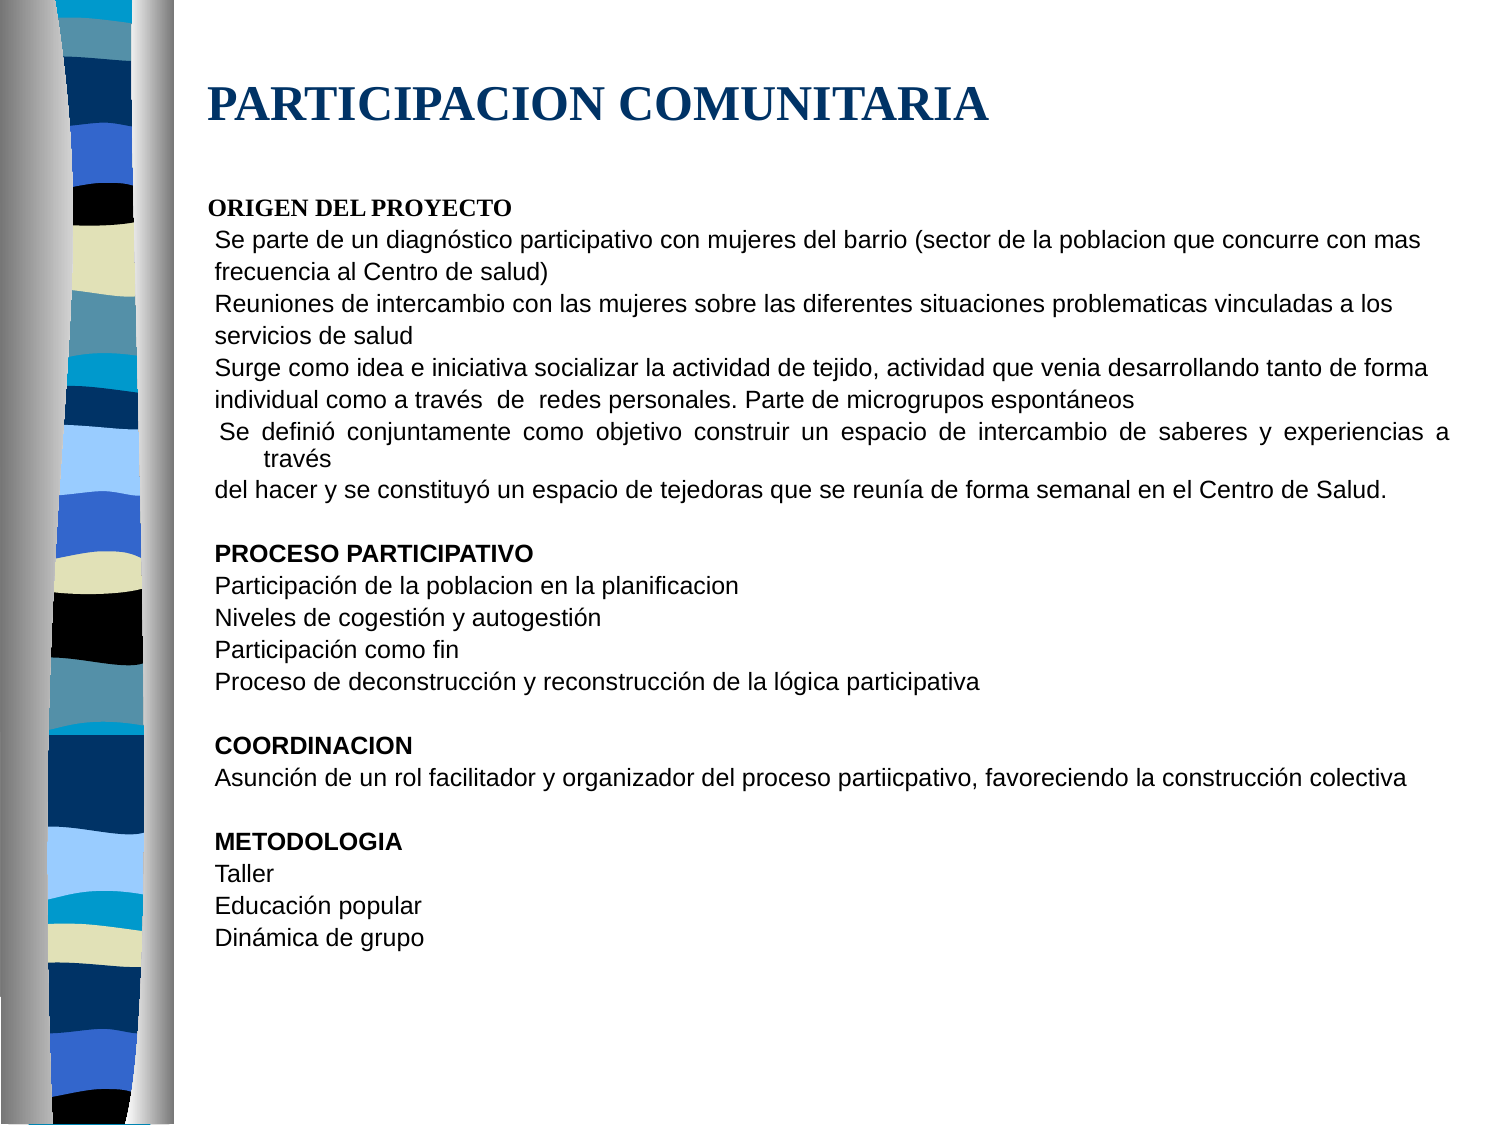

# PARTICIPACION COMUNITARIA
ORIGEN DEL PROYECTO
 Se parte de un diagnóstico participativo con mujeres del barrio (sector de la poblacion que concurre con mas
 frecuencia al Centro de salud)
 Reuniones de intercambio con las mujeres sobre las diferentes situaciones problematicas vinculadas a los
 servicios de salud
 Surge como idea e iniciativa socializar la actividad de tejido, actividad que venia desarrollando tanto de forma
 individual como a través  de  redes personales. Parte de microgrupos espontáneos
 Se definió conjuntamente como objetivo construir un espacio de intercambio de saberes y experiencias a través
 del hacer y se constituyó un espacio de tejedoras que se reunía de forma semanal en el Centro de Salud.

 PROCESO PARTICIPATIVO
 Participación de la poblacion en la planificacion
 Niveles de cogestión y autogestión
 Participación como fin
 Proceso de deconstrucción y reconstrucción de la lógica participativa

 COORDINACION
 Asunción de un rol facilitador y organizador del proceso partiicpativo, favoreciendo la construcción colectiva

 METODOLOGIA
 Taller
 Educación popular
 Dinámica de grupo